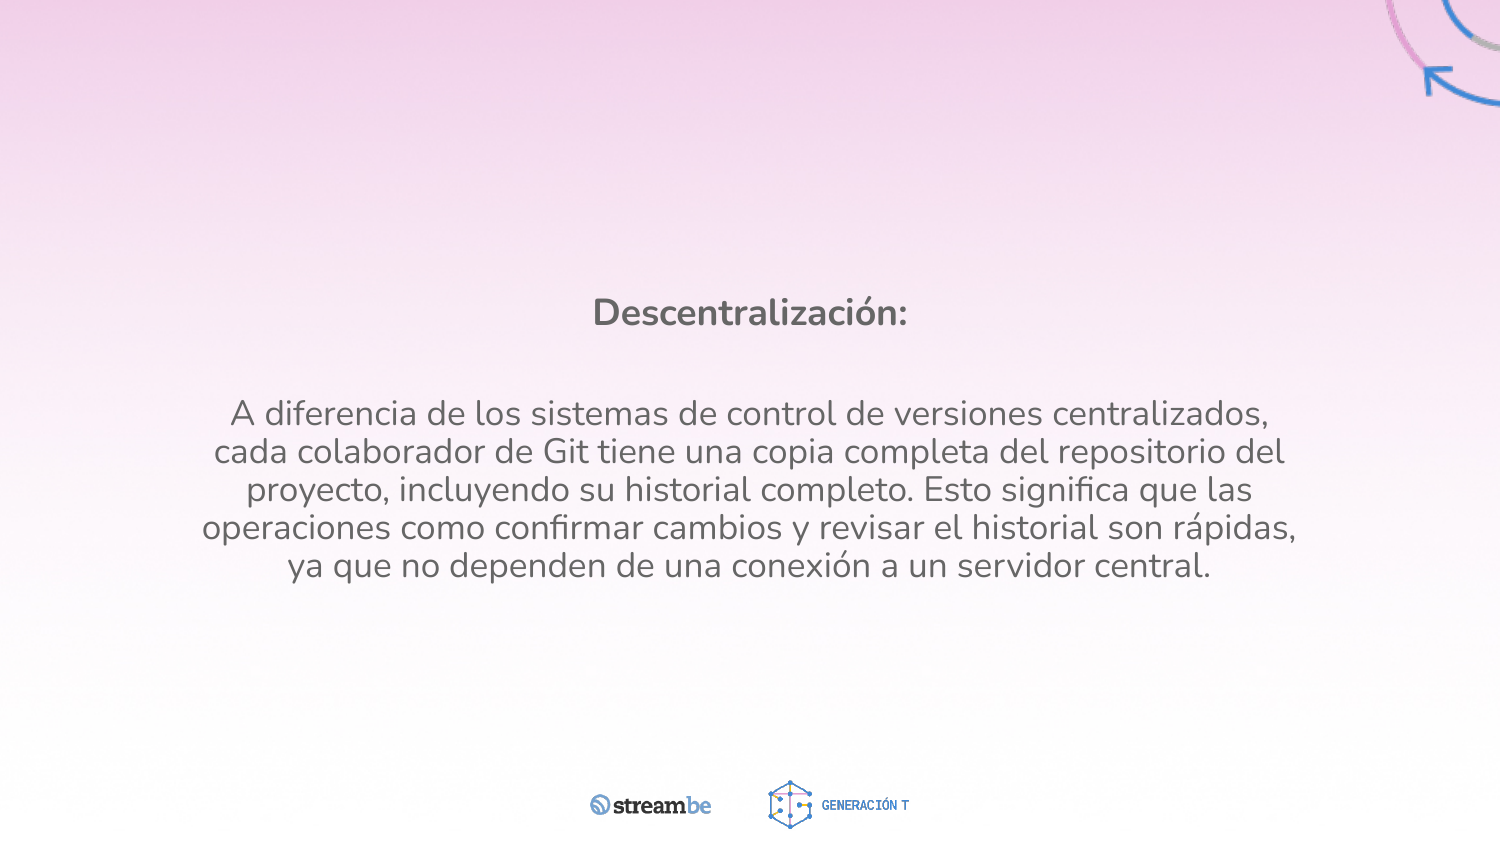

# Descentralización:
A diferencia de los sistemas de control de versiones centralizados, cada colaborador de Git tiene una copia completa del repositorio del proyecto, incluyendo su historial completo. Esto significa que las operaciones como confirmar cambios y revisar el historial son rápidas, ya que no dependen de una conexión a un servidor central.